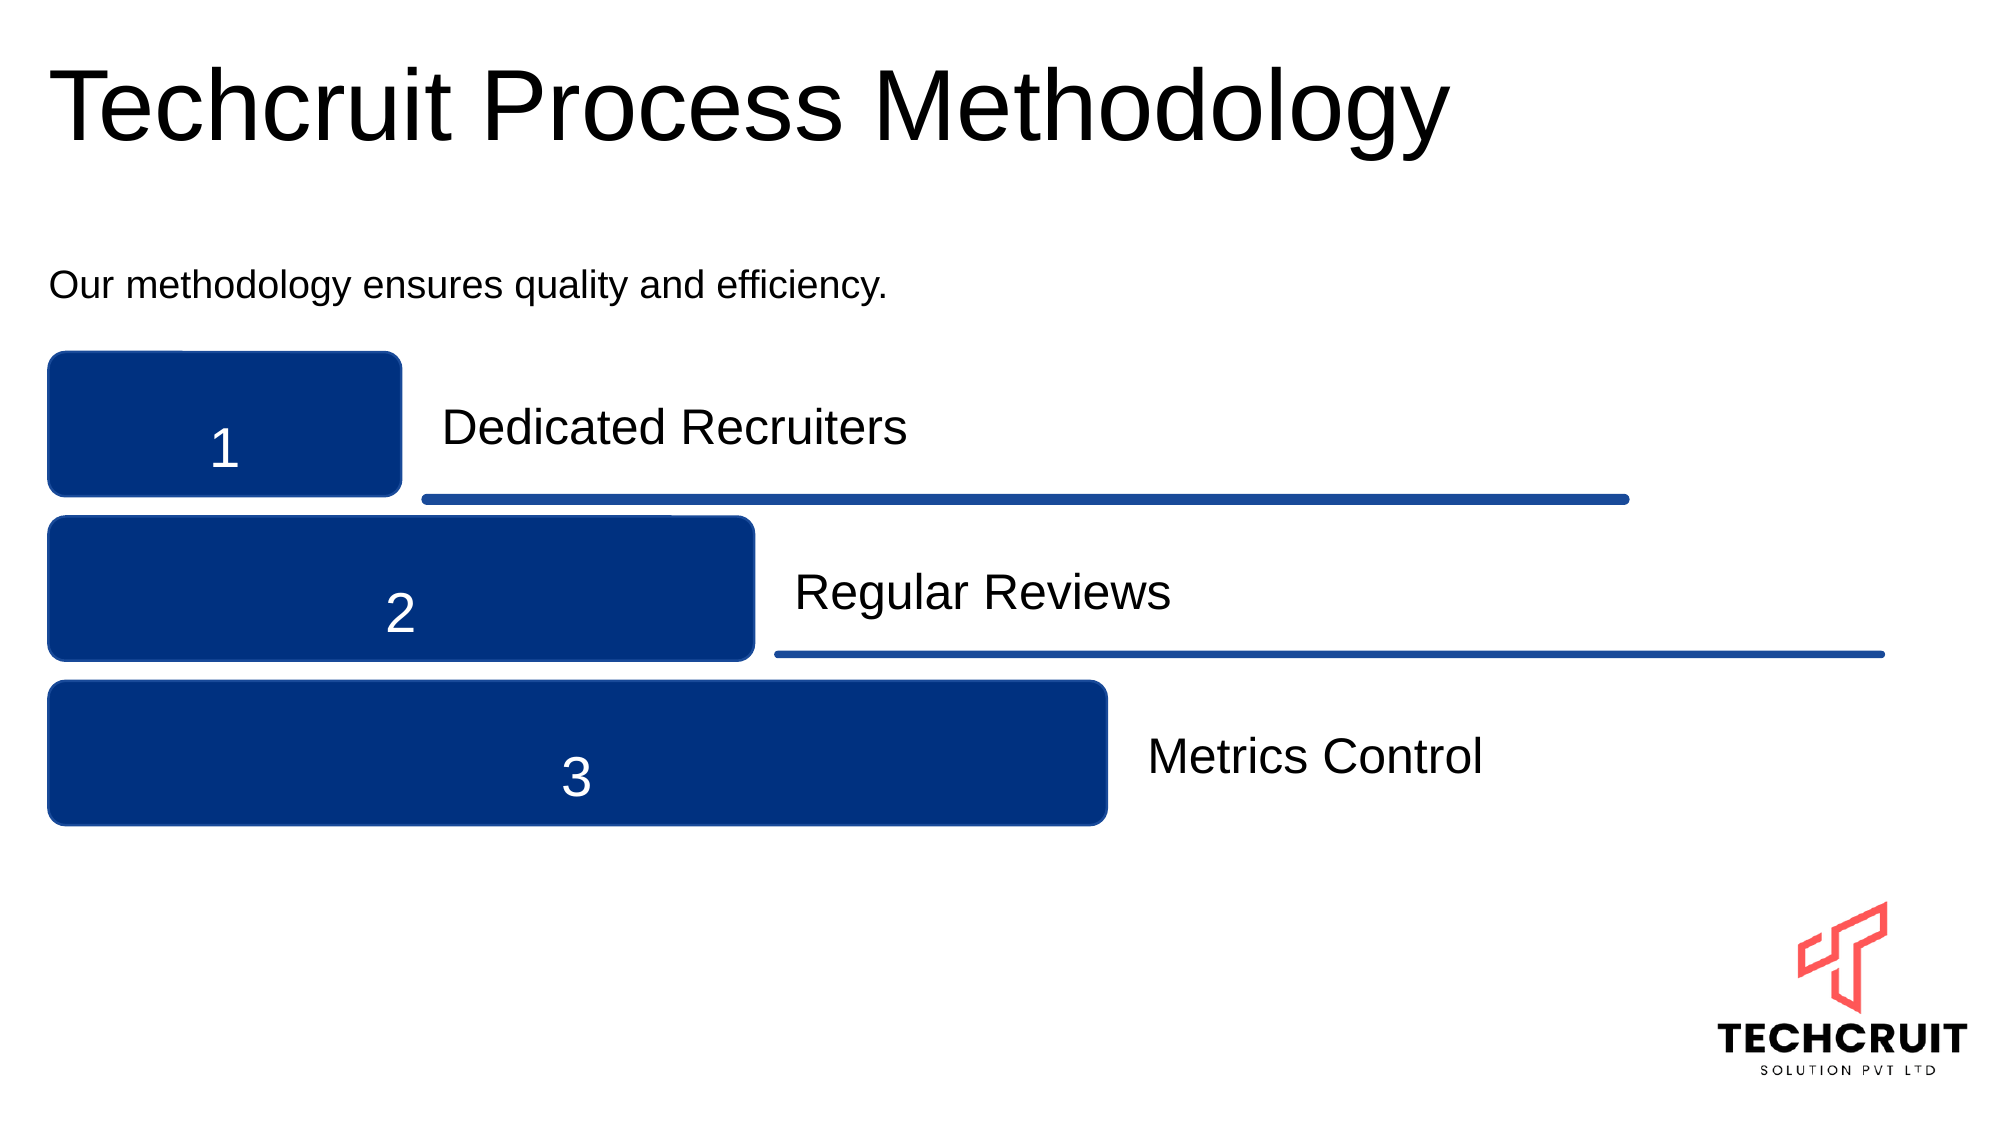

Techcruit Process Methodology
Our methodology ensures quality and efficiency.

1
Dedicated Recruiters

2
Regular Reviews

3
Metrics Control